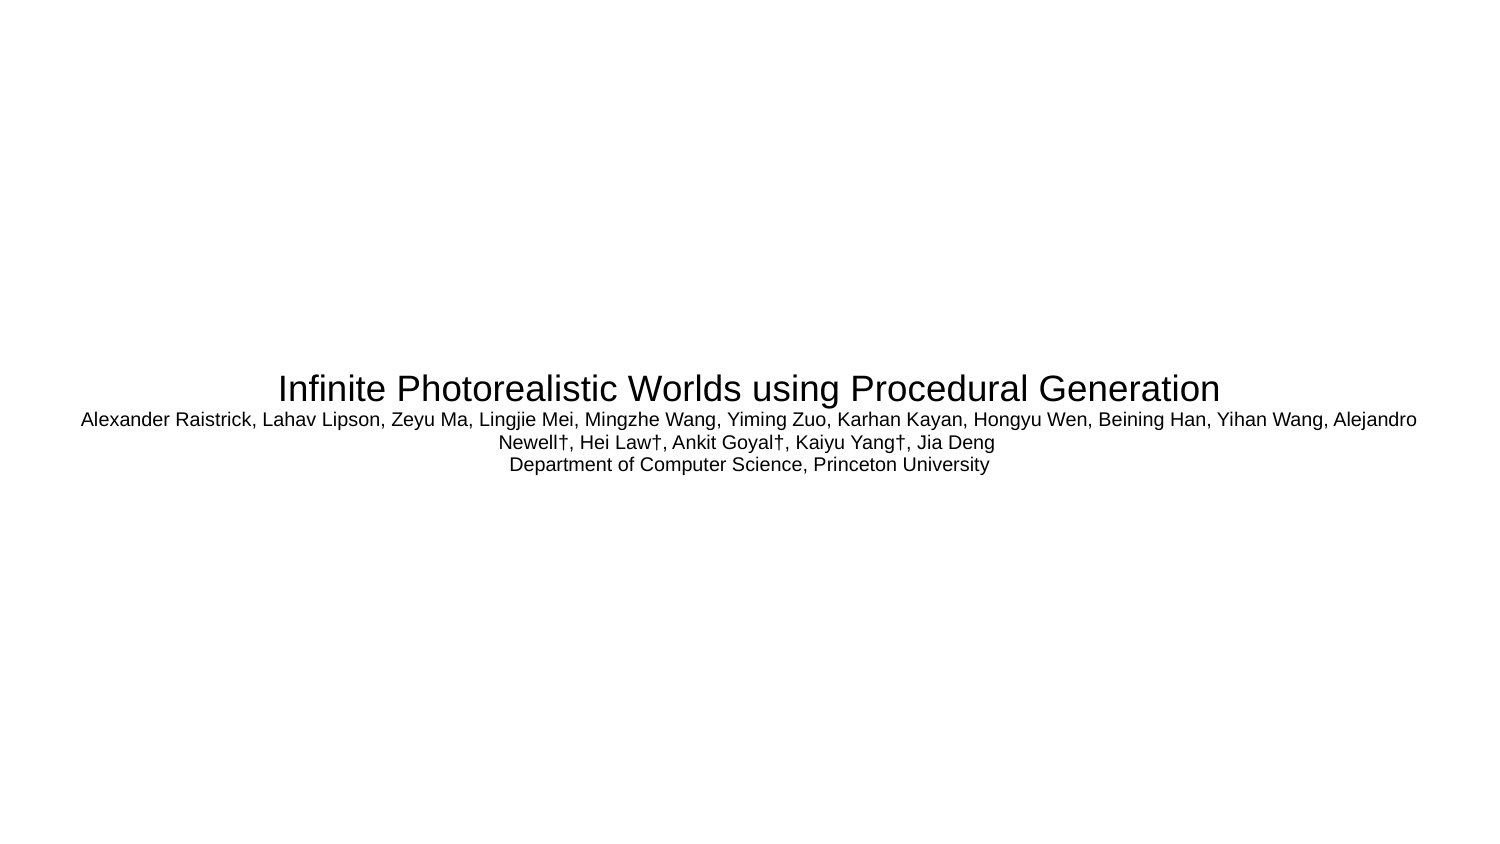

# Infinite Photorealistic Worlds using Procedural Generation
Alexander Raistrick, Lahav Lipson, Zeyu Ma, Lingjie Mei, Mingzhe Wang, Yiming Zuo, Karhan Kayan, Hongyu Wen, Beining Han, Yihan Wang, Alejandro Newell†, Hei Law†, Ankit Goyal†, Kaiyu Yang†, Jia Deng
Department of Computer Science, Princeton University